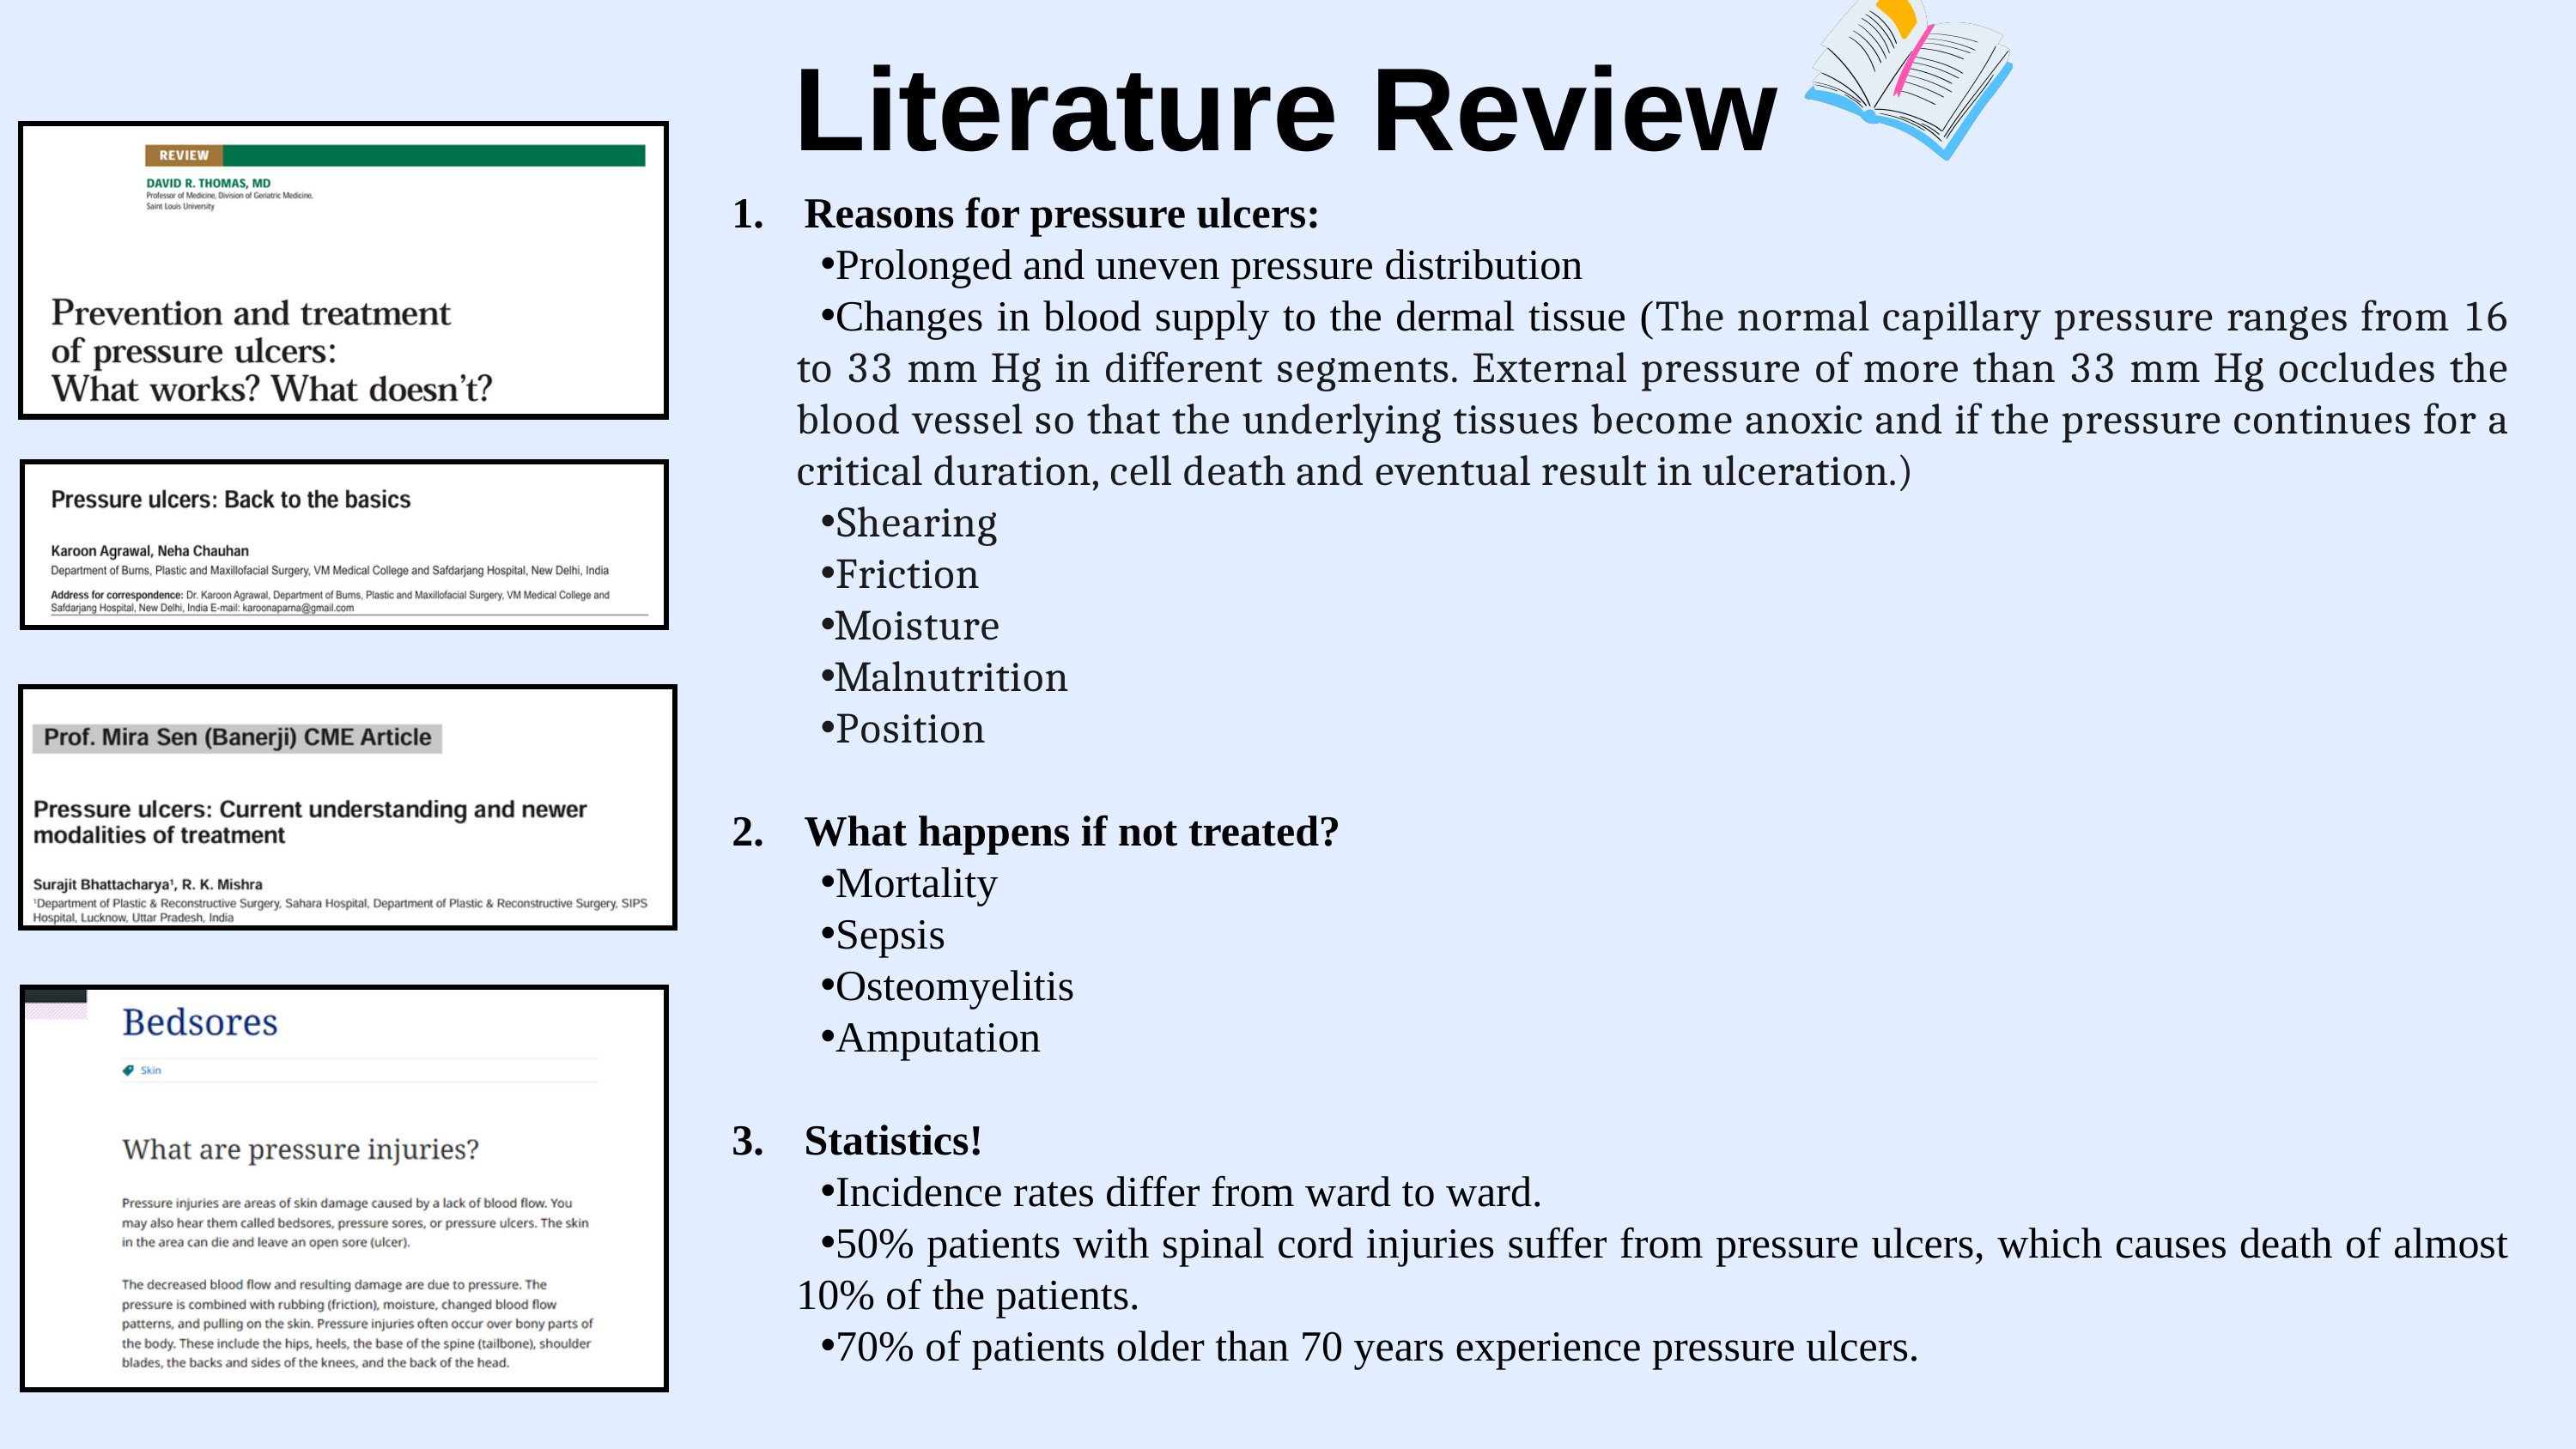

Literature Review

Reasons for pressure ulcers:
Prolonged and uneven pressure distribution
Changes in blood supply to the dermal tissue (The normal capillary pressure ranges from 16 to 33 mm Hg in different segments. External pressure of more than 33 mm Hg occludes the blood vessel so that the underlying tissues become anoxic and if the pressure continues for a critical duration, cell death and eventual result in ulceration.)
Shearing
Friction
Moisture
Malnutrition
Position

What happens if not treated?
Mortality
Sepsis
Osteomyelitis
Amputation

Statistics!
Incidence rates differ from ward to ward.
50% patients with spinal cord injuries suffer from pressure ulcers, which causes death of almost 10% of the patients.
70% of patients older than 70 years experience pressure ulcers.